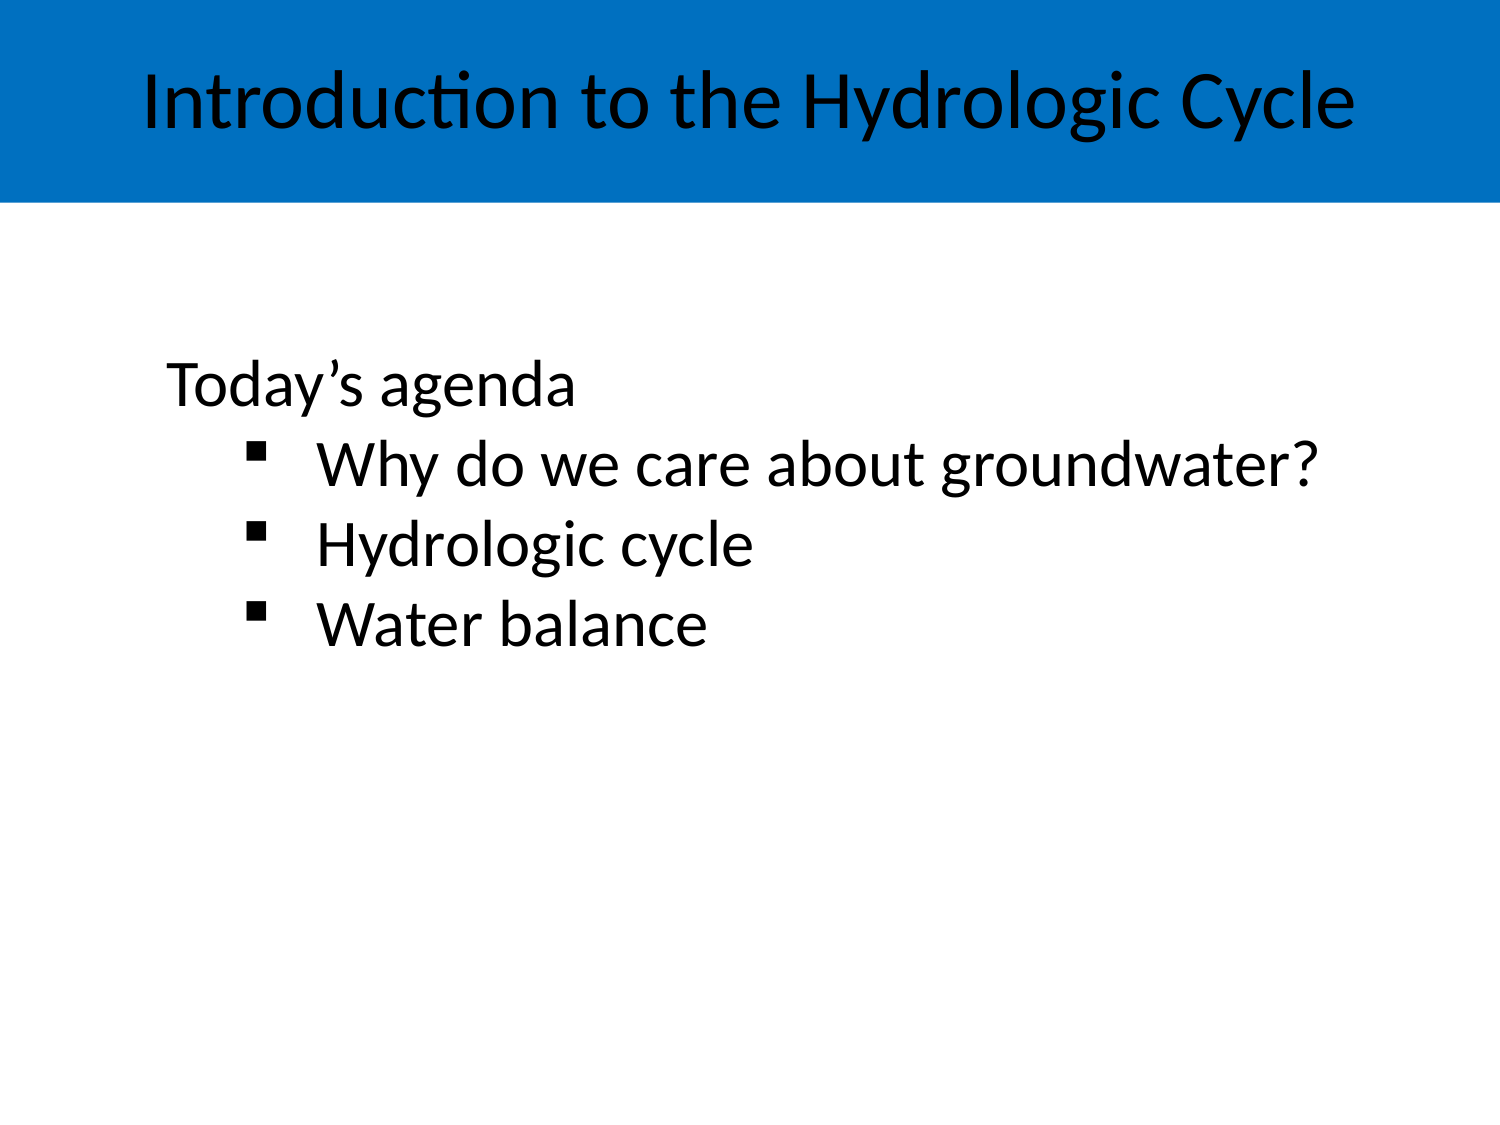

Introduction to the Hydrologic Cycle
Today’s agenda
Why do we care about groundwater?
Hydrologic cycle
Water balance